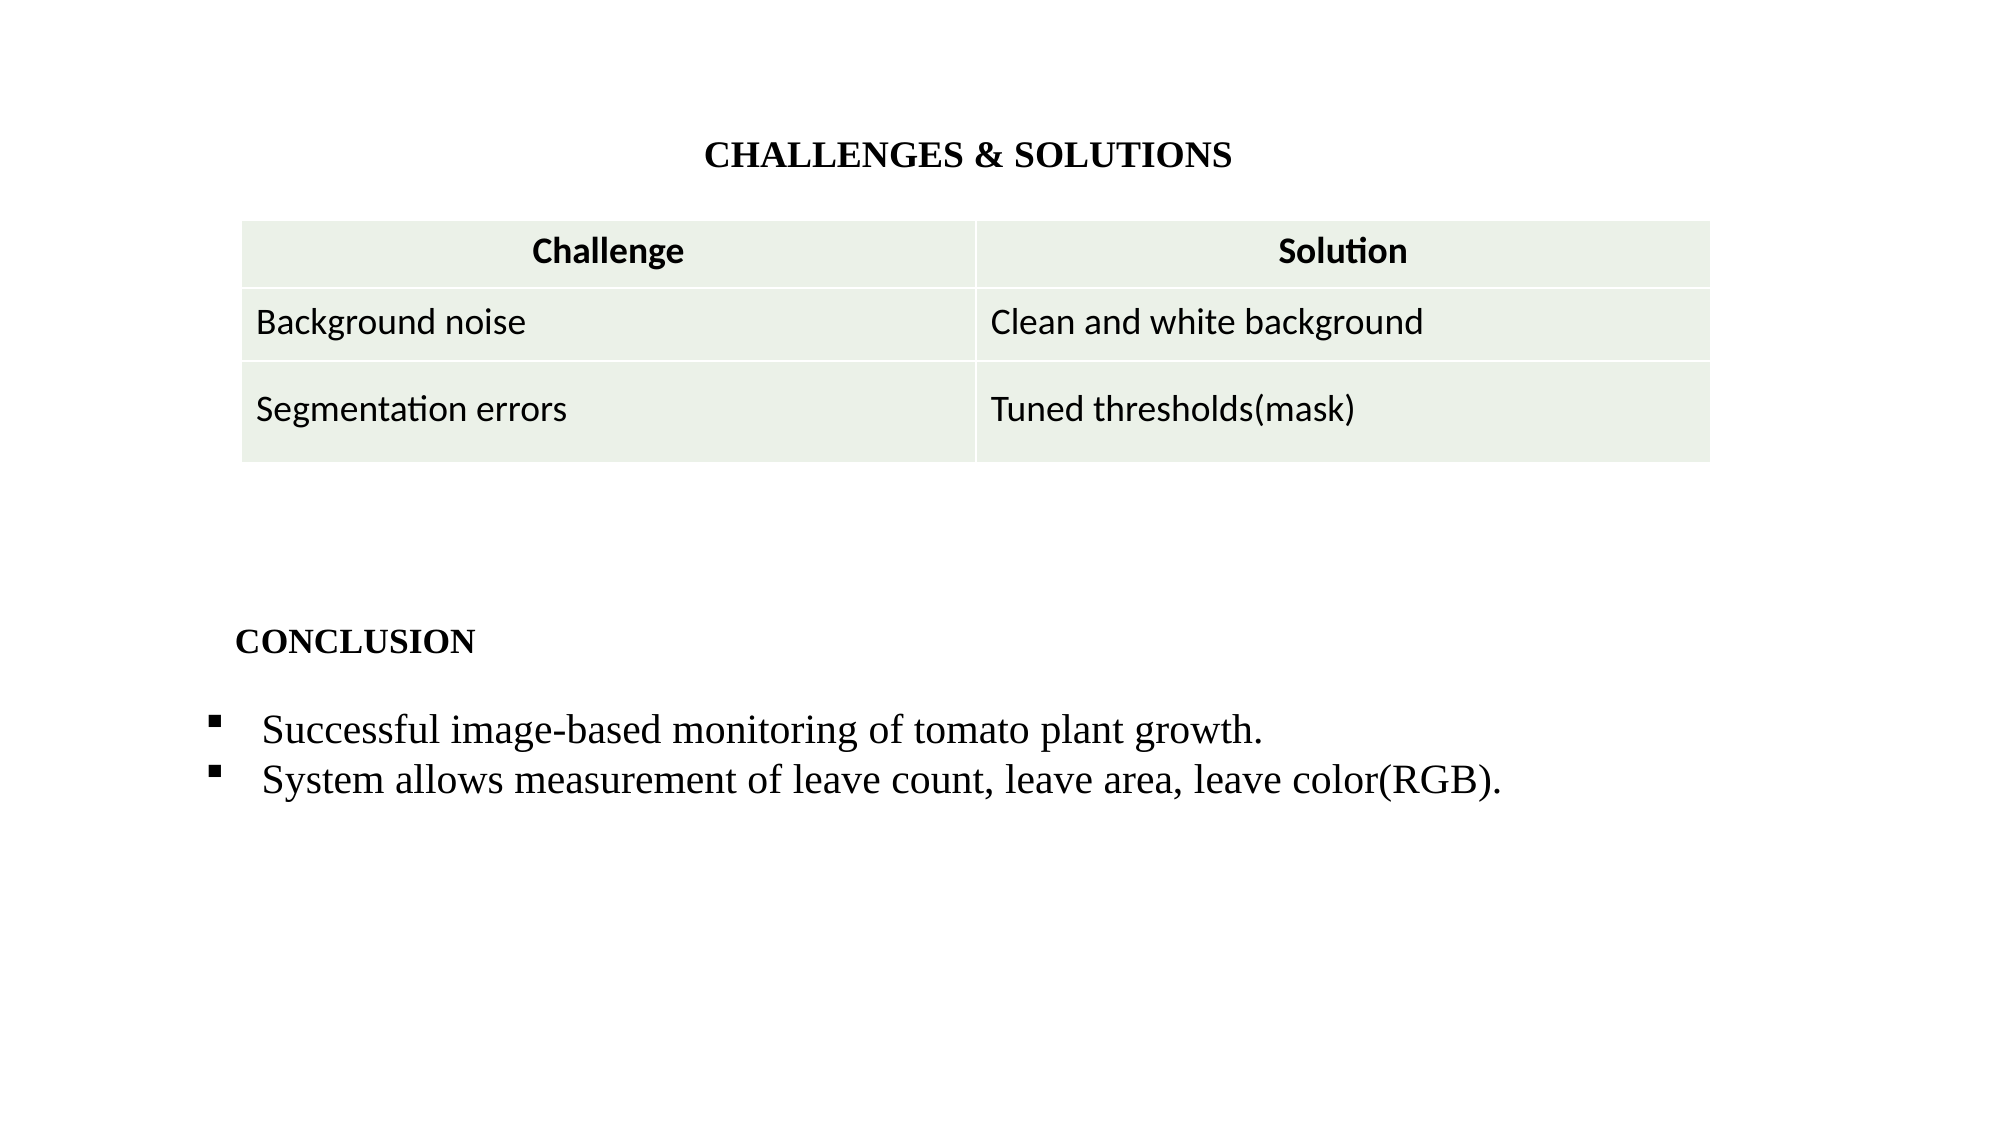

CHALLENGES & SOLUTIONS
| Challenge | Solution |
| --- | --- |
| Background noise | Clean and white background |
| Segmentation errors | Tuned thresholds(mask) |
CONCLUSION
Successful image-based monitoring of tomato plant growth.
System allows measurement of leave count, leave area, leave color(RGB).